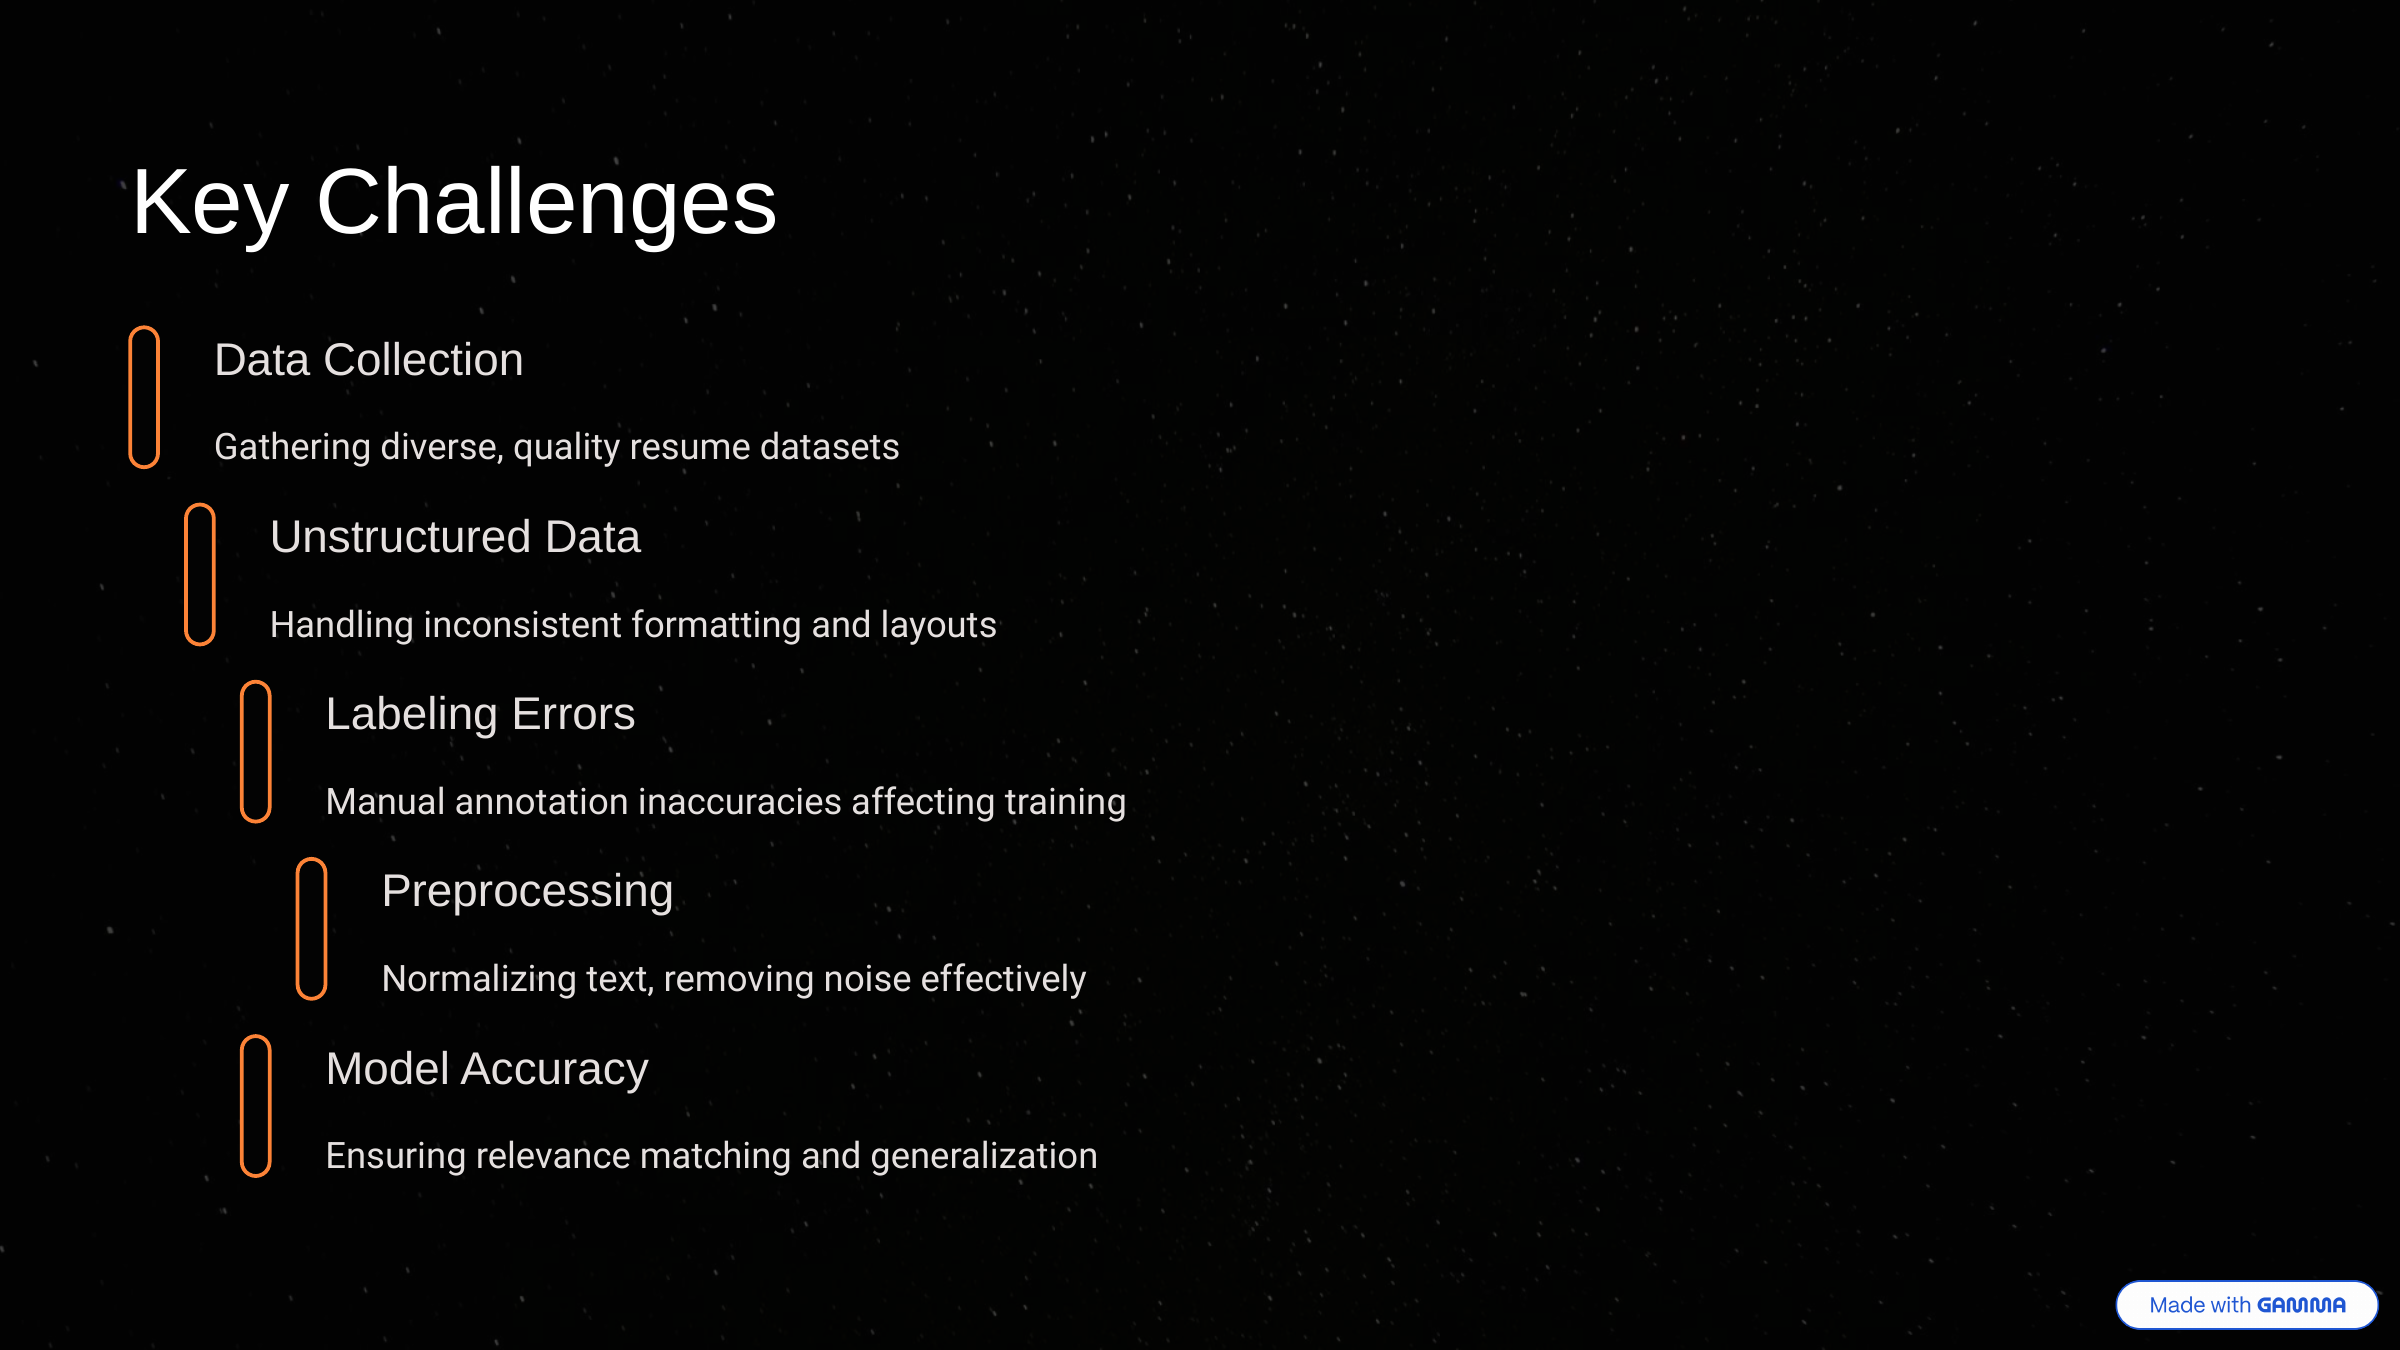

Key Challenges

Data Collection
Gathering diverse, quality resume datasets

Unstructured Data
Handling inconsistent formatting and layouts

Labeling Errors
Manual annotation inaccuracies affecting training

Preprocessing
Normalizing text, removing noise effectively

Model Accuracy
Ensuring relevance matching and generalization